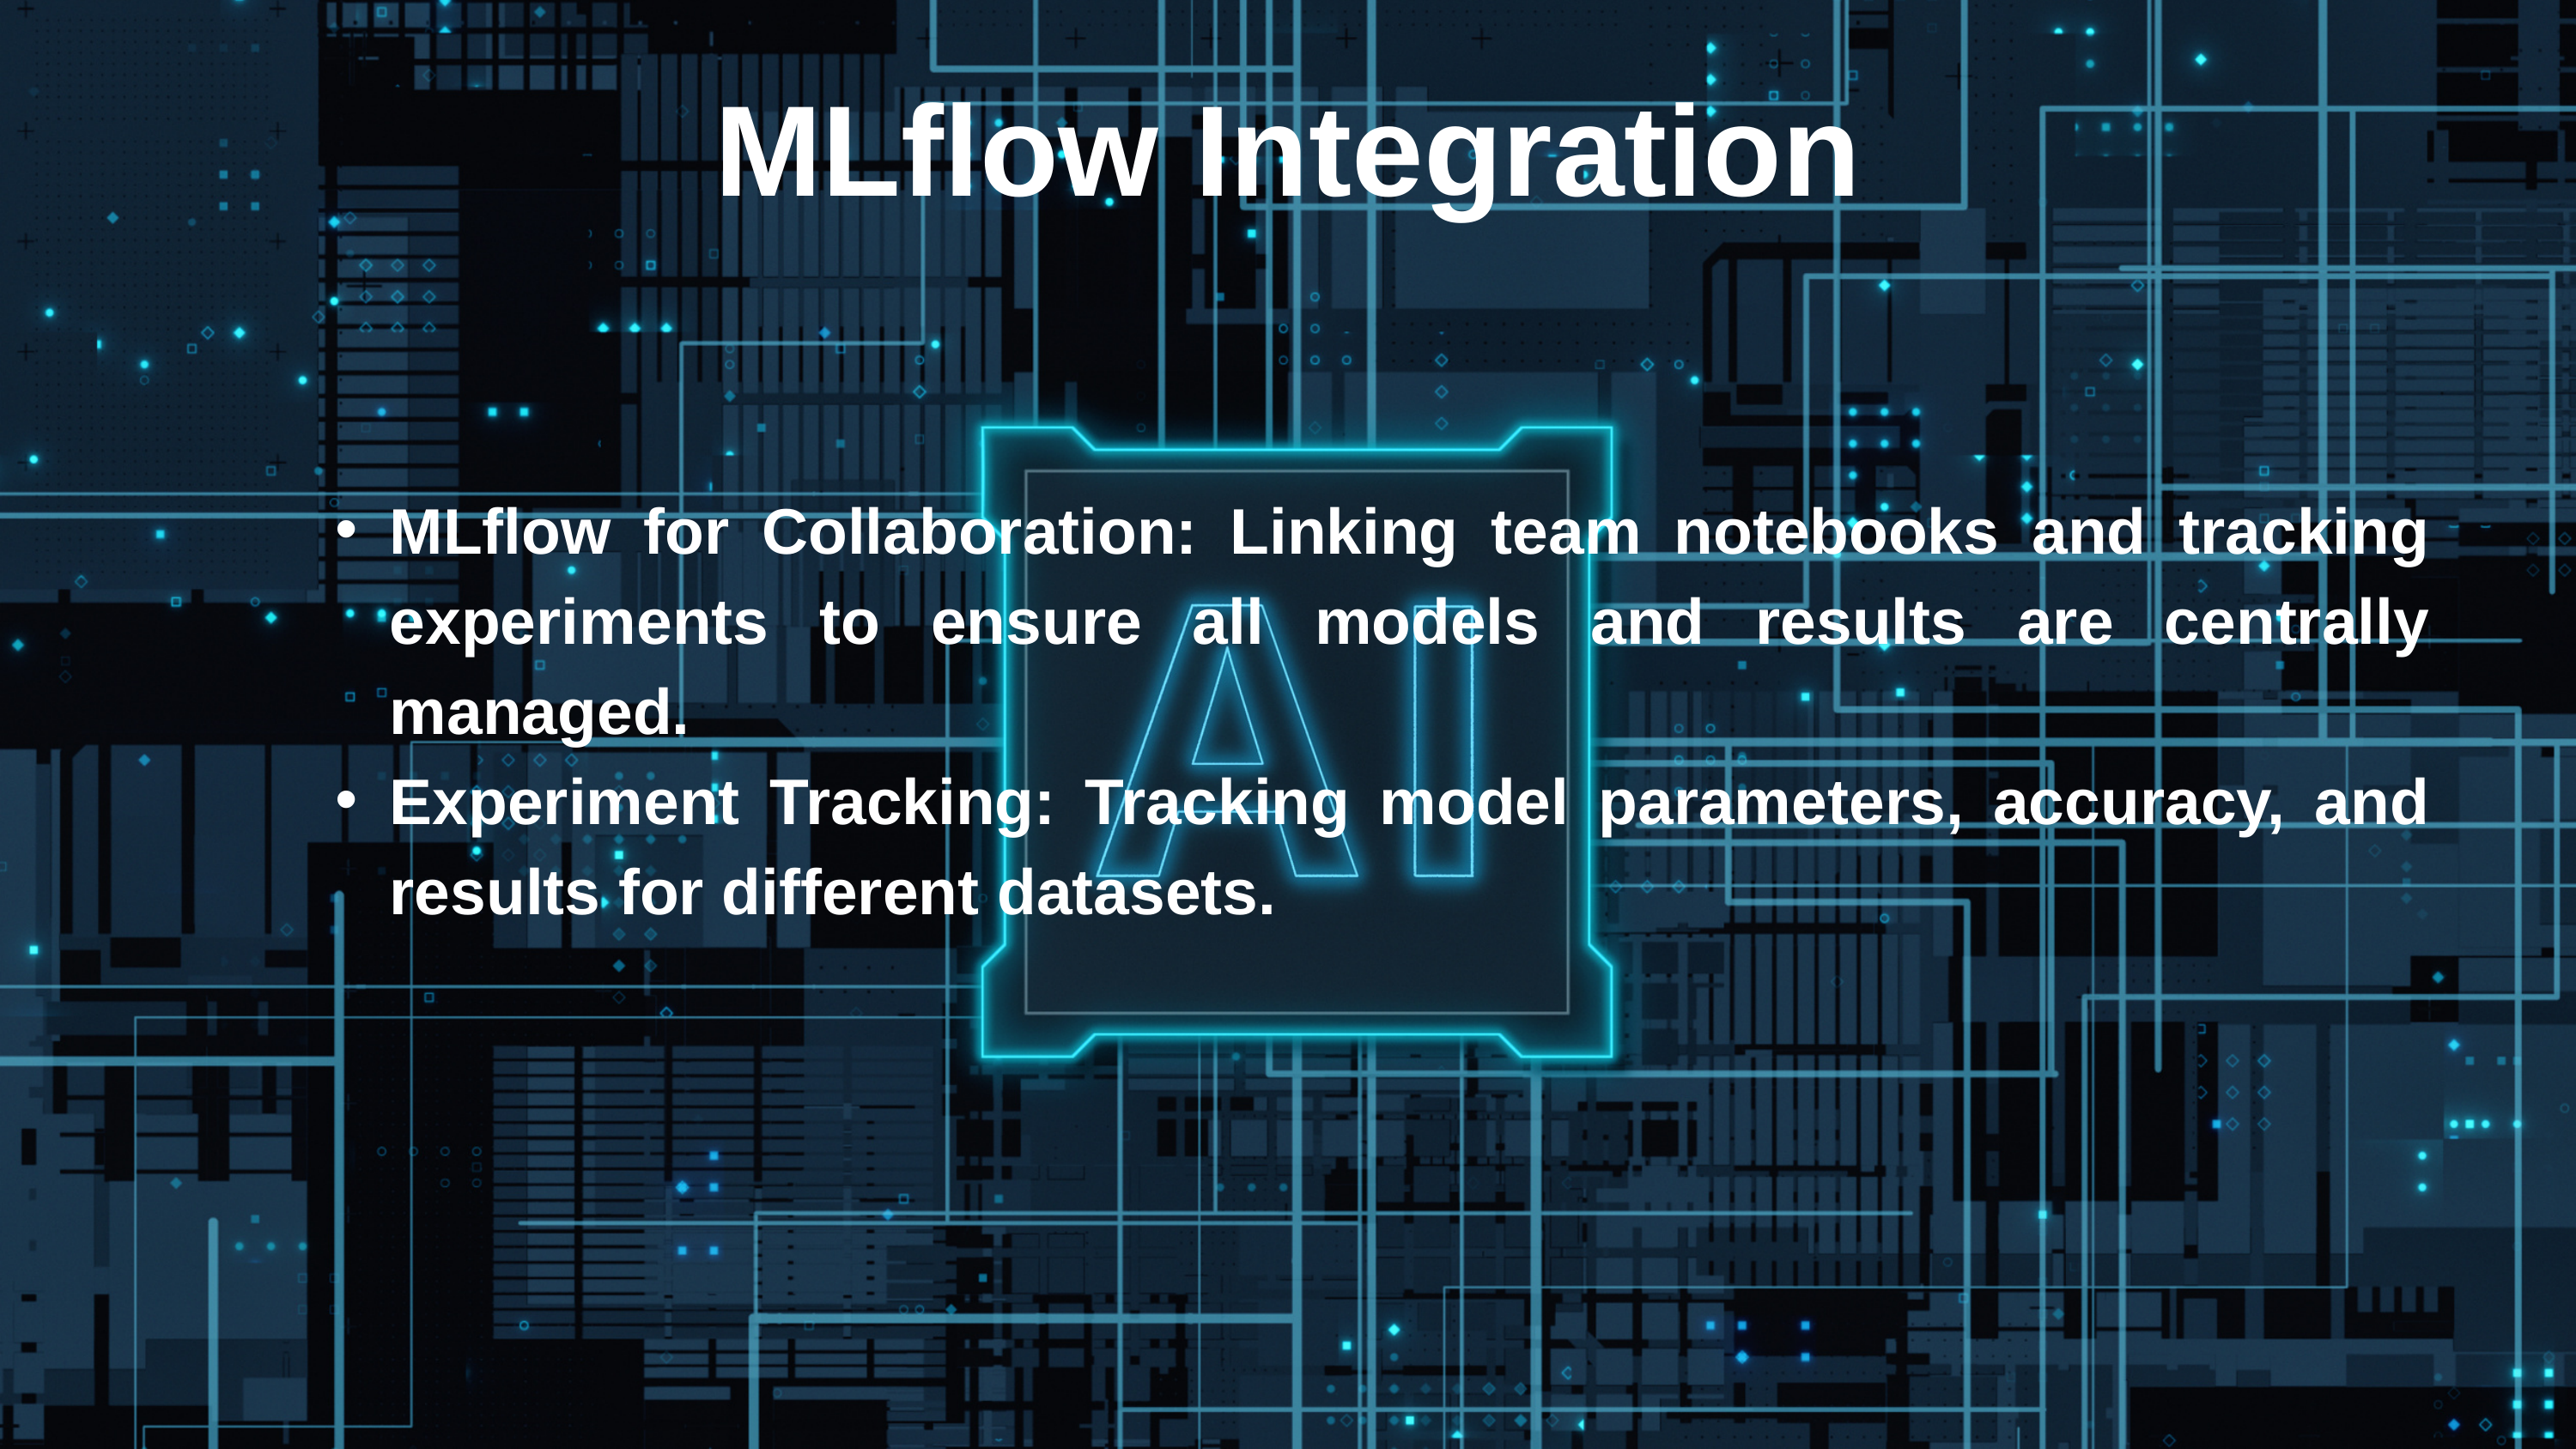

MLflow Integration
MLflow for Collaboration: Linking team notebooks and tracking experiments to ensure all models and results are centrally managed.
Experiment Tracking: Tracking model parameters, accuracy, and results for different datasets.